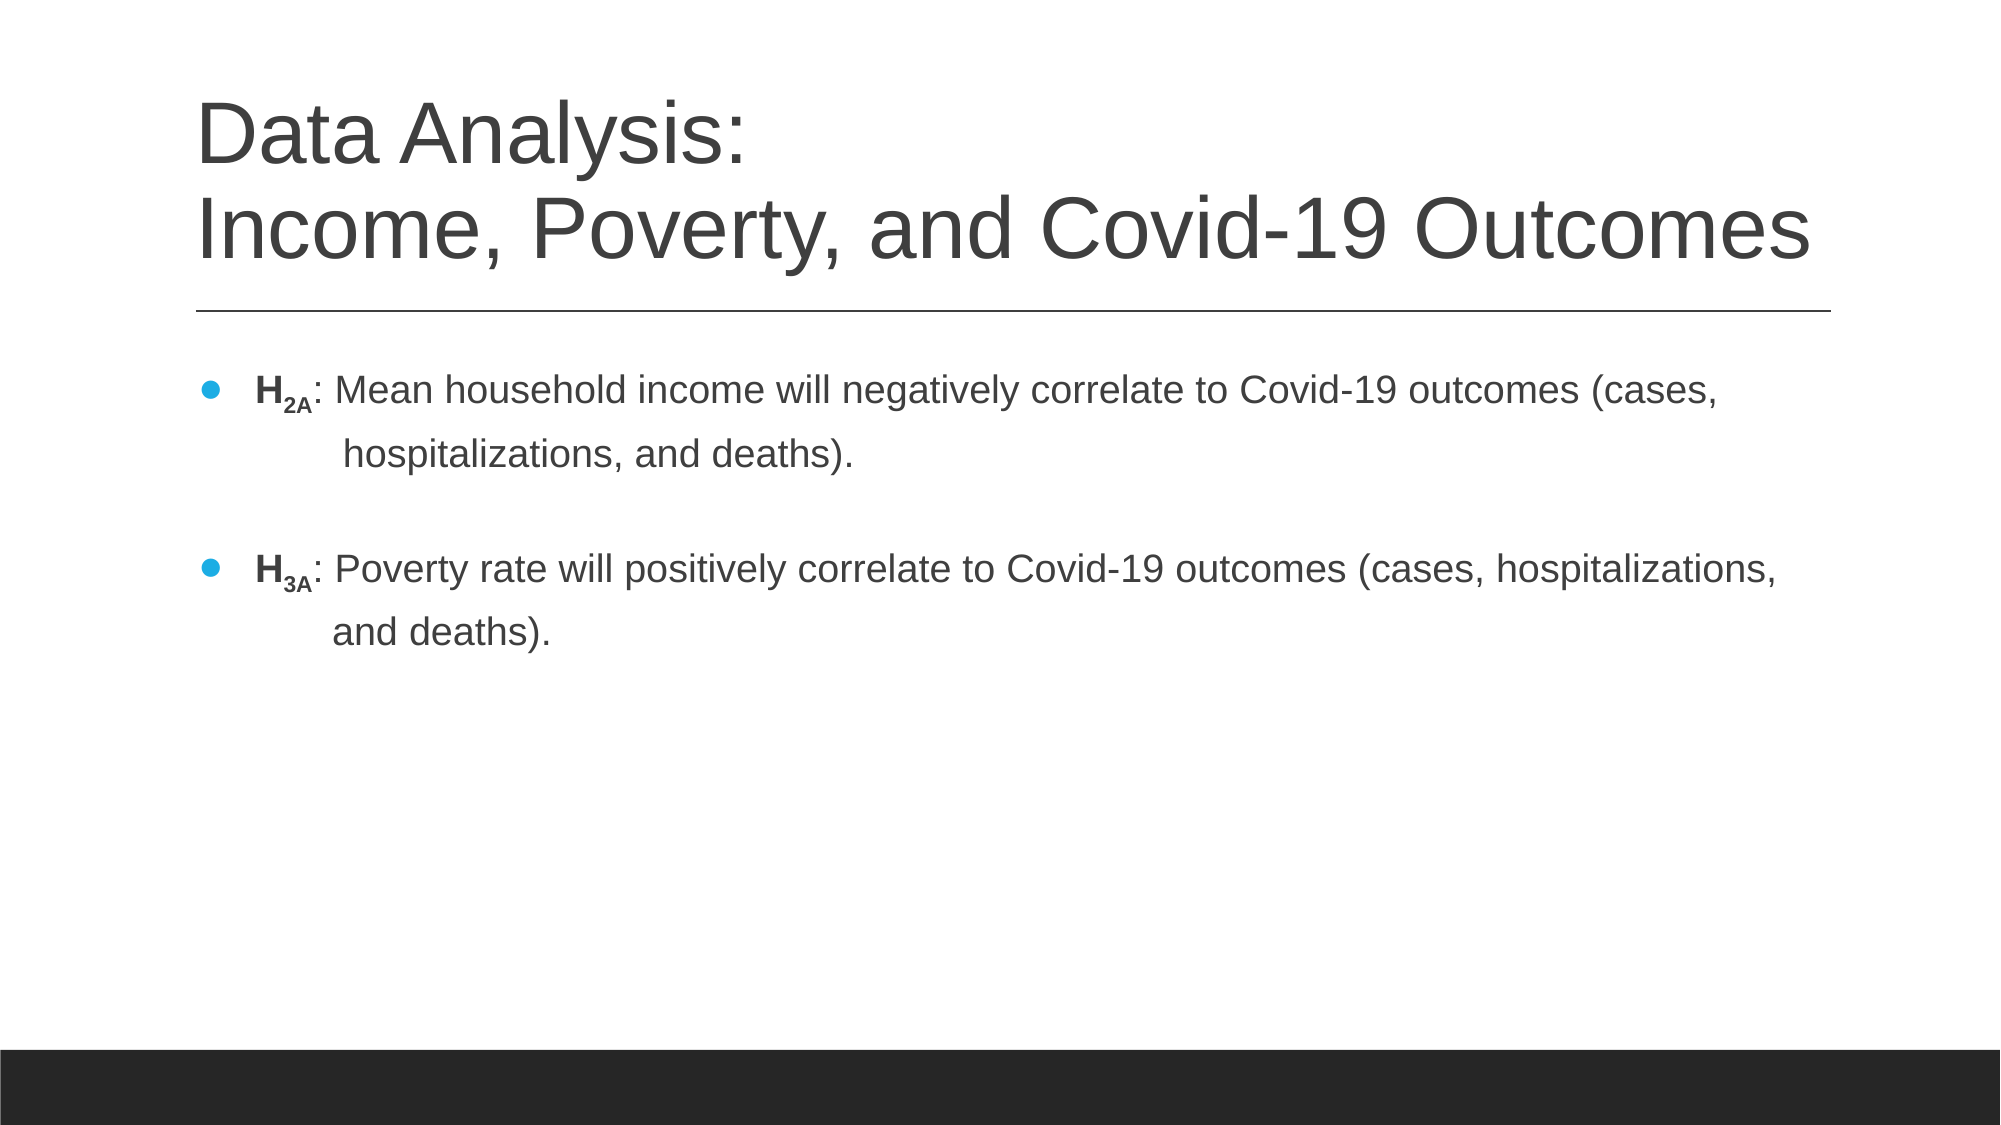

# Data Analysis:
Income, Poverty, and Covid-19 Outcomes
H2A: Mean household income will negatively correlate to Covid-19 outcomes (cases,
        hospitalizations, and deaths).

H3A: Poverty rate will positively correlate to Covid-19 outcomes (cases, hospitalizations,
       and deaths).